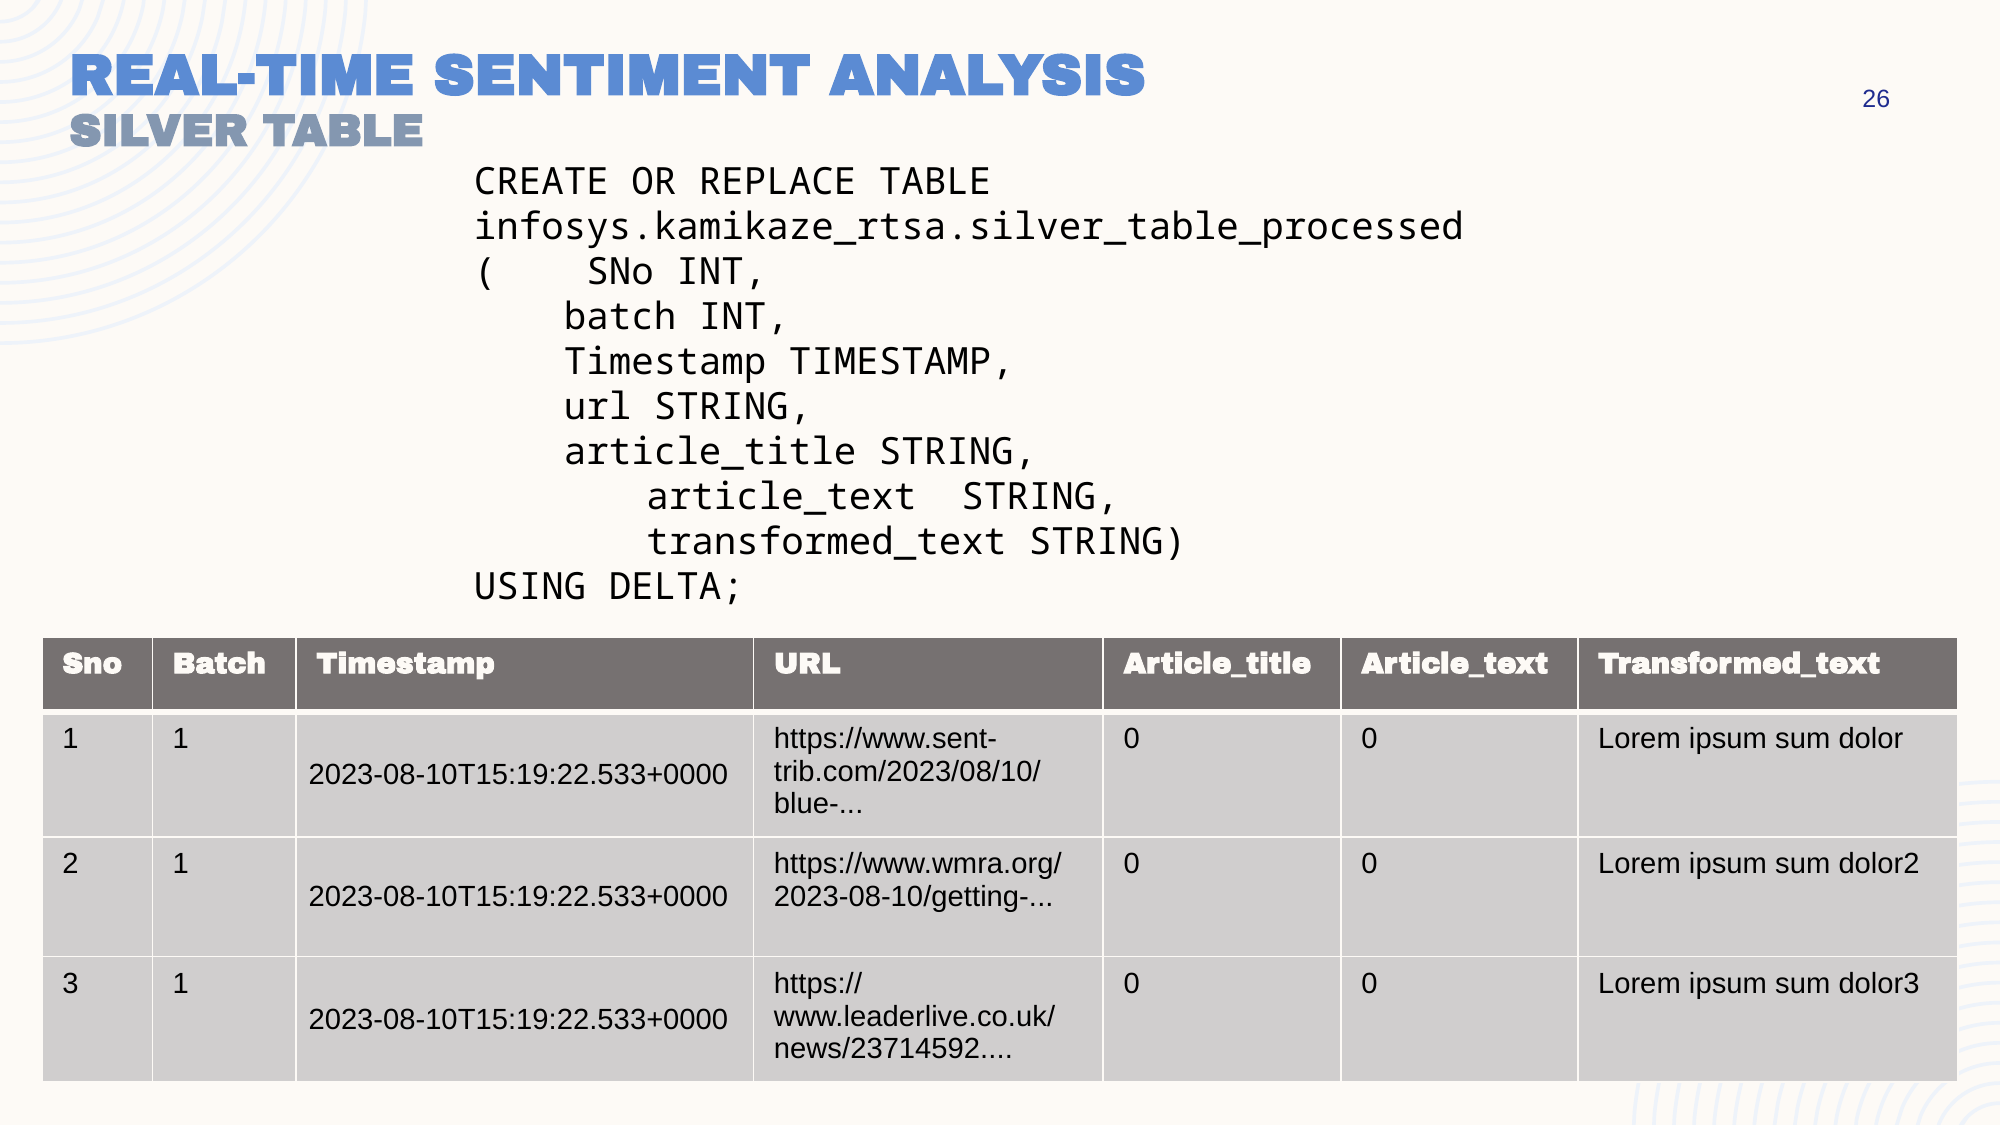

Real-TIME SENTIMENT ANALYSIS
SILVER TABLE
26
CREATE OR REPLACE TABLE infosys.kamikaze_rtsa.silver_table_processed
(    SNo INT,
    batch INT,
    Timestamp TIMESTAMP,
    url STRING,
    article_title STRING,
   	 article_text  STRING,
	 transformed_text STRING)
USING DELTA;
| Sno | Batch | Timestamp | URL | Article\_title | Article\_text | Transformed\_text |
| --- | --- | --- | --- | --- | --- | --- |
| 1 | 1 | 2023-08-10T15:19:22.533+0000 | https://www.sent-trib.com/2023/08/10/blue-... | 0 | 0 | Lorem ipsum sum dolor |
| 2 | 1 | 2023-08-10T15:19:22.533+0000 | https://www.wmra.org/2023-08-10/getting-... | 0 | 0 | Lorem ipsum sum dolor2 |
| 3 | 1 | 2023-08-10T15:19:22.533+0000 | https://www.leaderlive.co.uk/news/23714592.... | 0 | 0 | Lorem ipsum sum dolor3 |